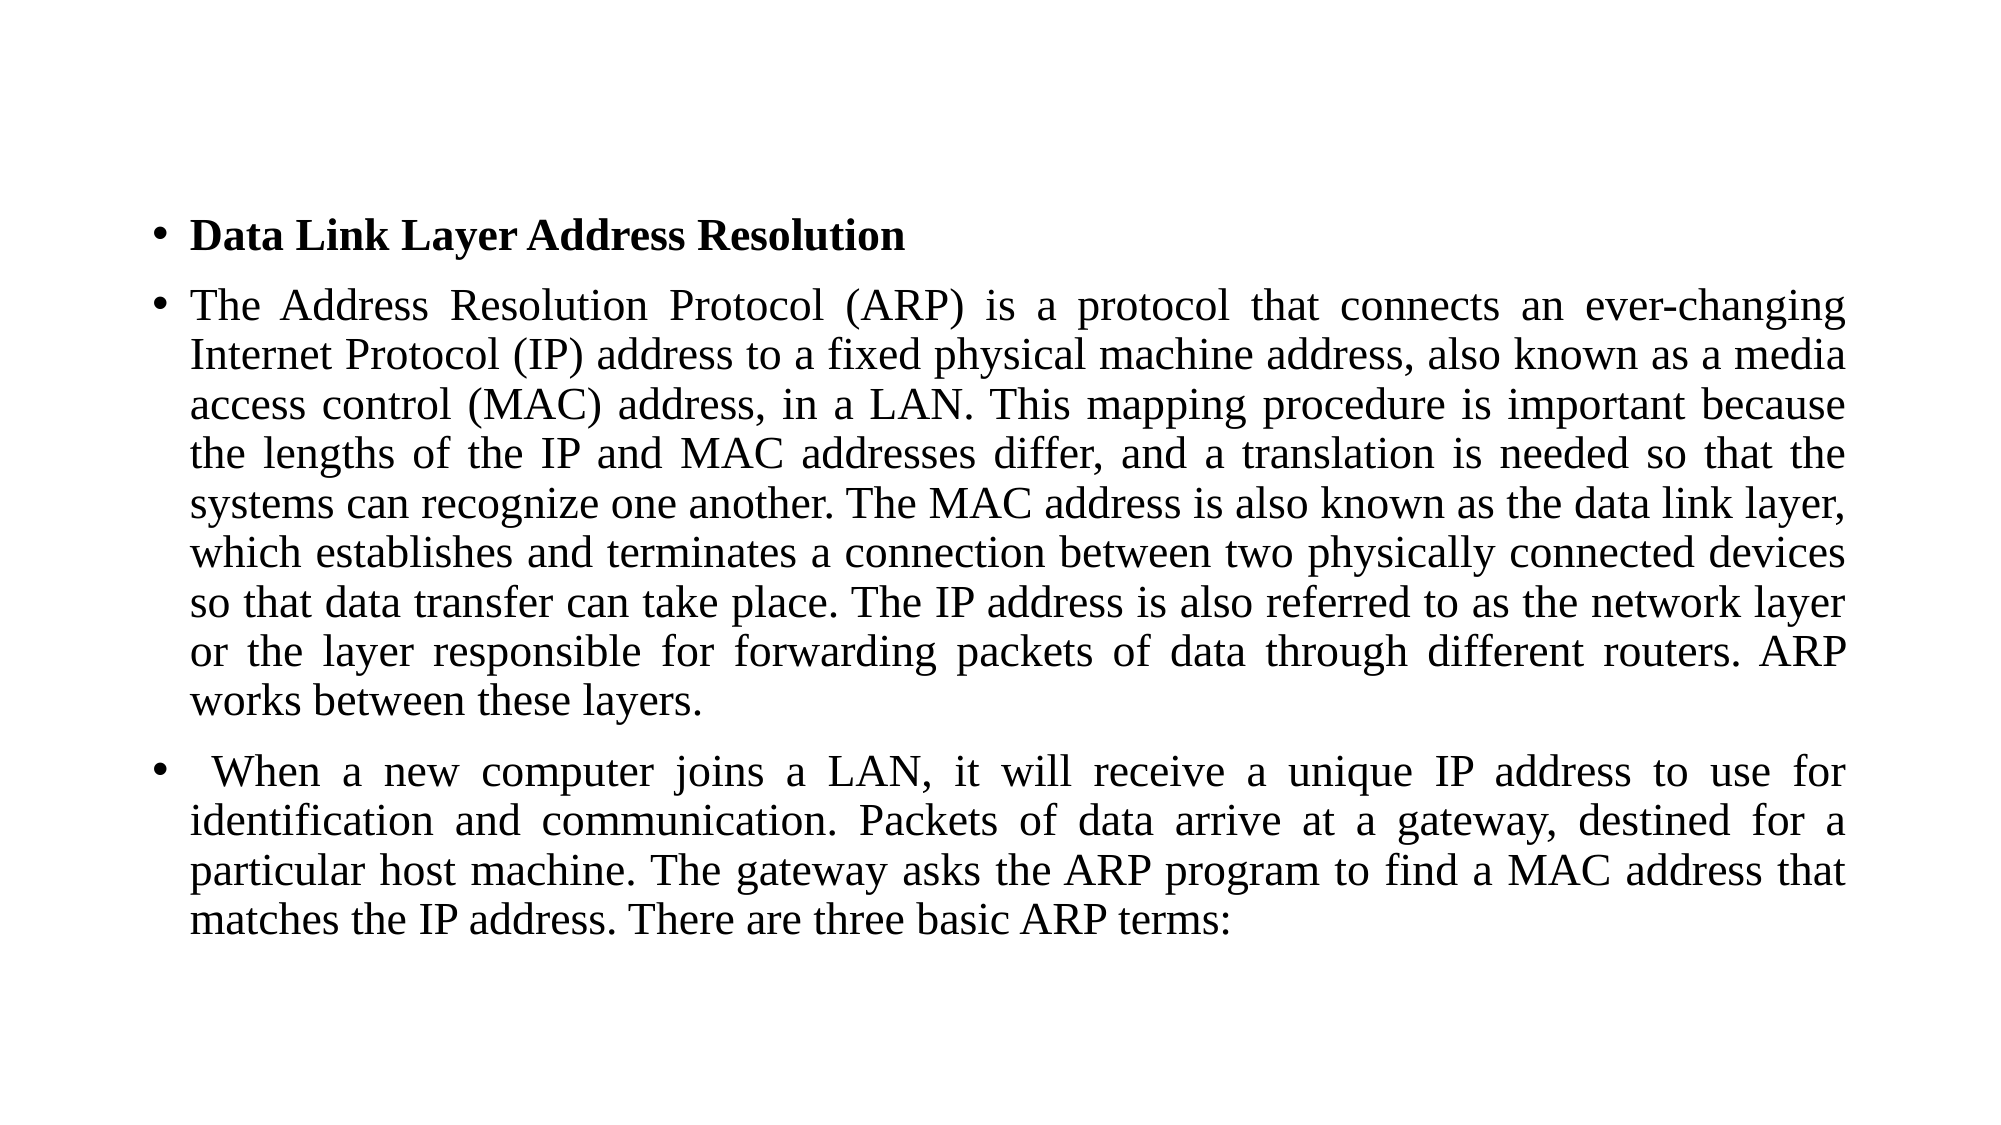

#
Data Link Layer Address Resolution
The Address Resolution Protocol (ARP) is a protocol that connects an ever-changing Internet Protocol (IP) address to a fixed physical machine address, also known as a media access control (MAC) address, in a LAN. This mapping procedure is important because the lengths of the IP and MAC addresses differ, and a translation is needed so that the systems can recognize one another. The MAC address is also known as the data link layer, which establishes and terminates a connection between two physically connected devices so that data transfer can take place. The IP address is also referred to as the network layer or the layer responsible for forwarding packets of data through different routers. ARP works between these layers.
 When a new computer joins a LAN, it will receive a unique IP address to use for identification and communication. Packets of data arrive at a gateway, destined for a particular host machine. The gateway asks the ARP program to find a MAC address that matches the IP address. There are three basic ARP terms: